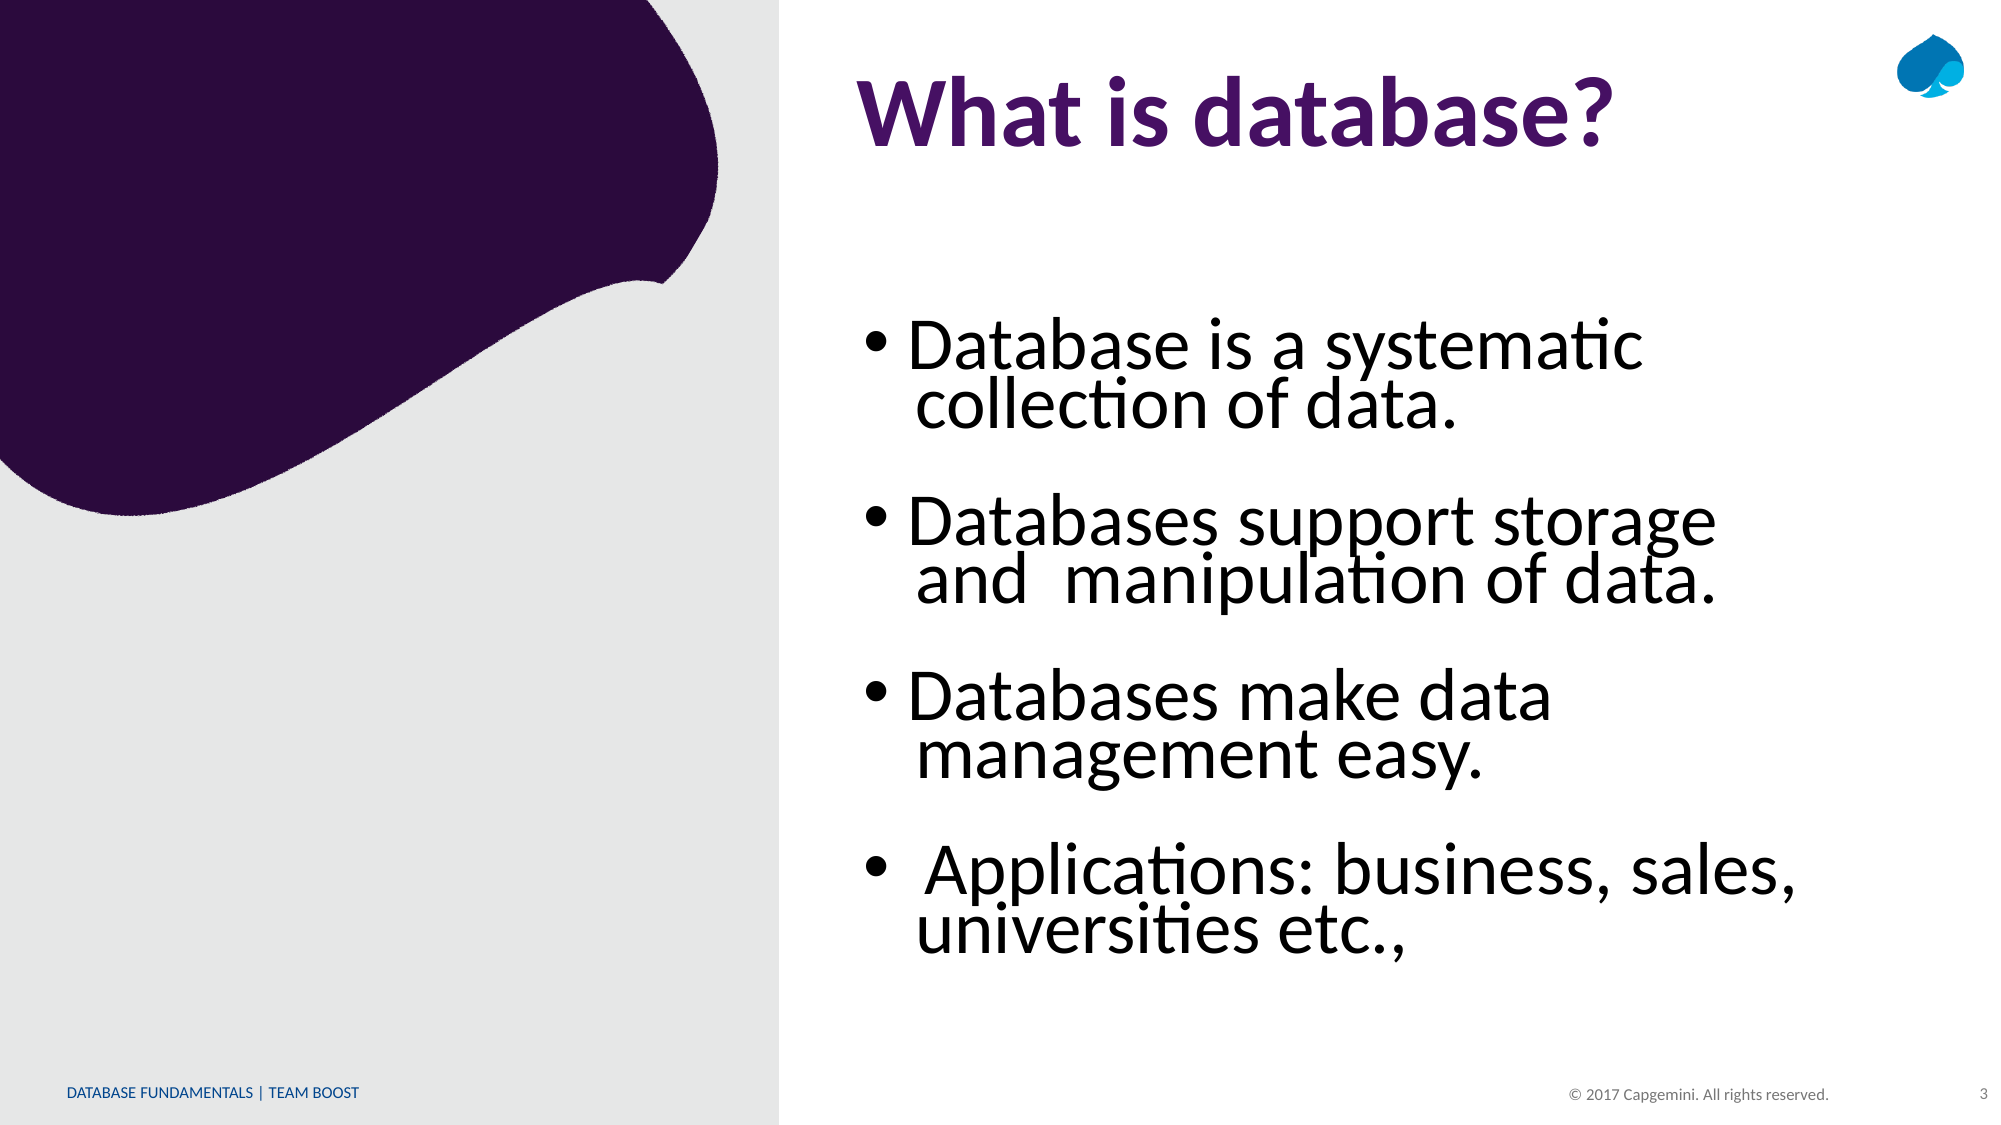

What is database?

 Database is a systematic
   collection of data.

 Databases support storage
   and  manipulation of data.

 Databases make data
   management easy.

  Applications: business, sales,
   universities etc.,